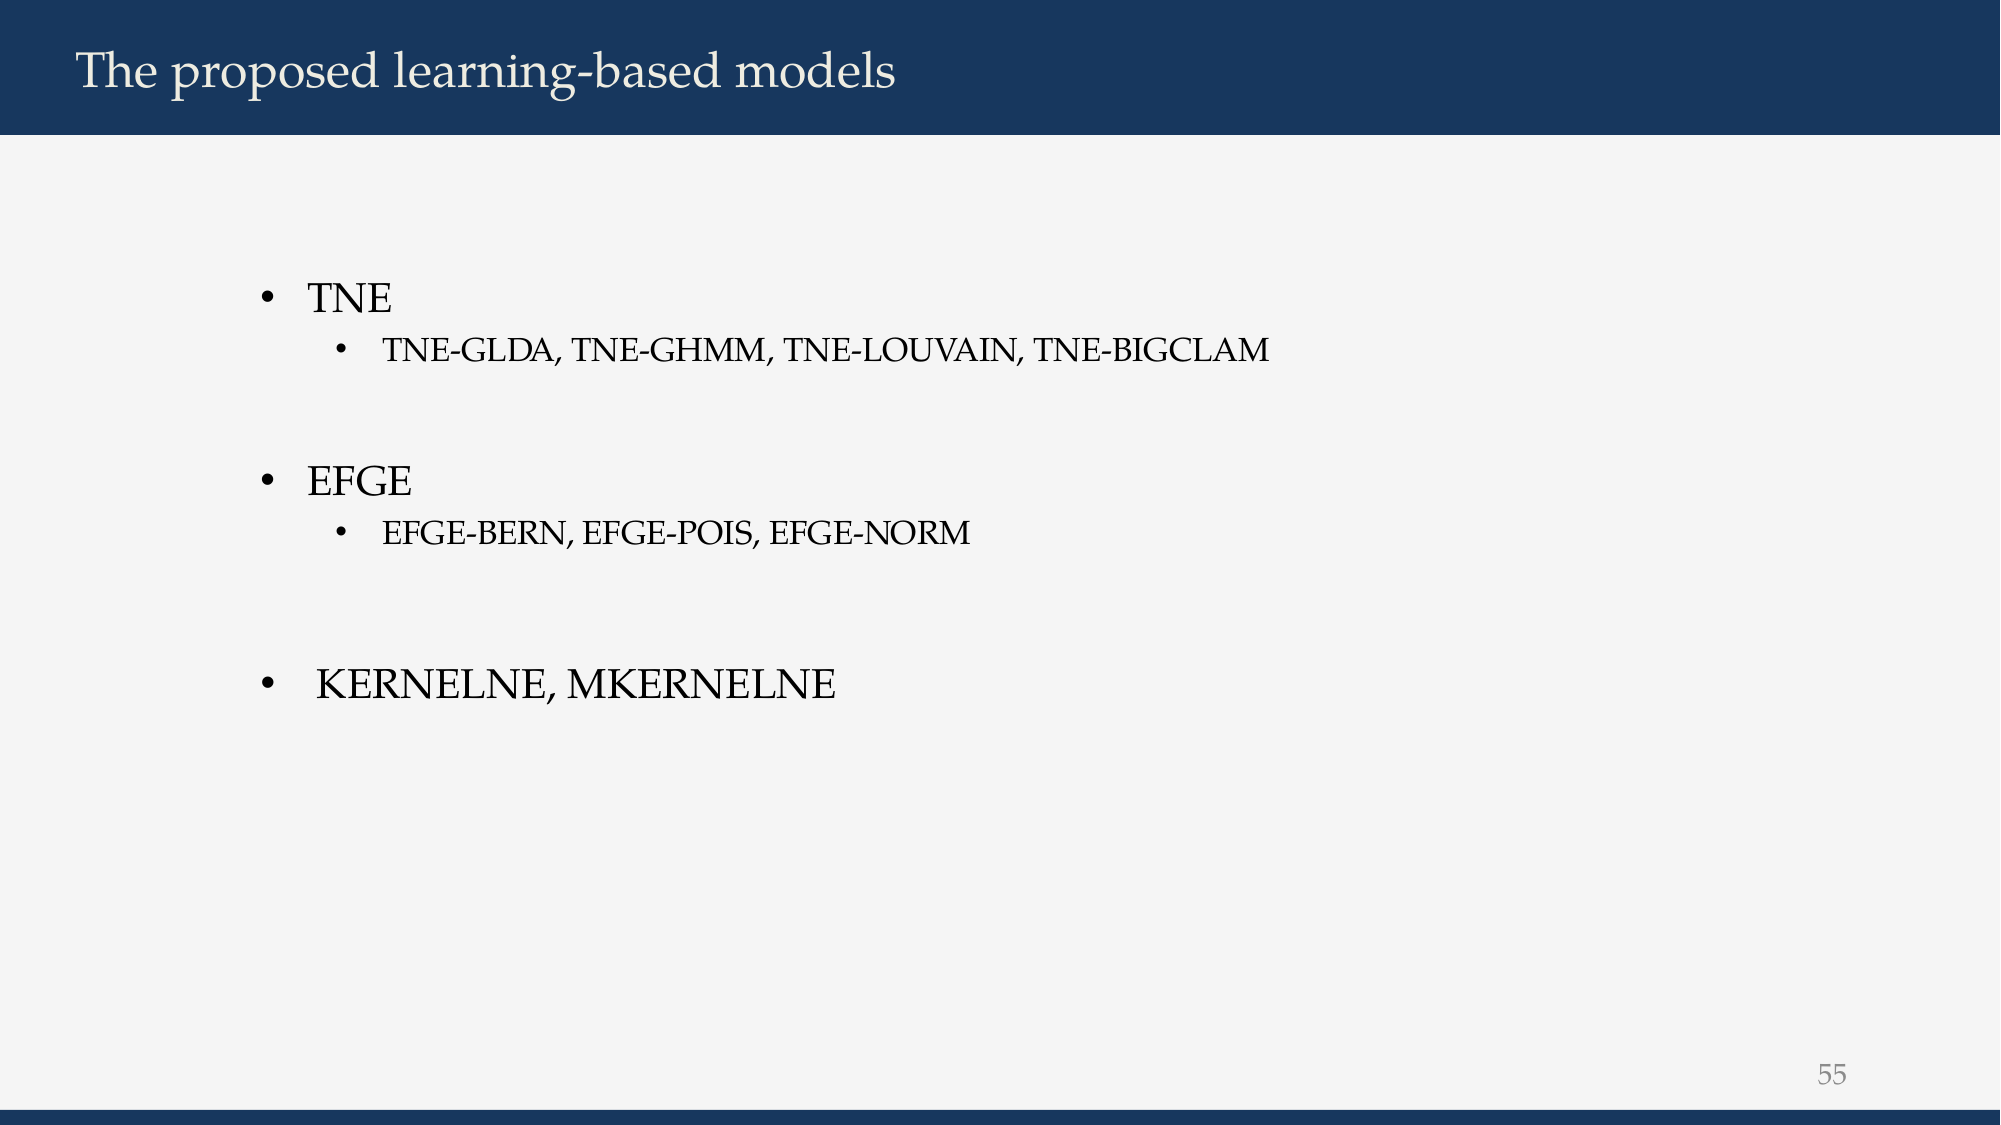

The proposed learning-based models
TNE
TNE-Glda, TNE-Ghmm, TNE-Louvain, TNE-BigCLam
EFGE
EFGE-Bern, EFGE-Pois, EFGE-Norm
KernelNE, MKernelNE
55